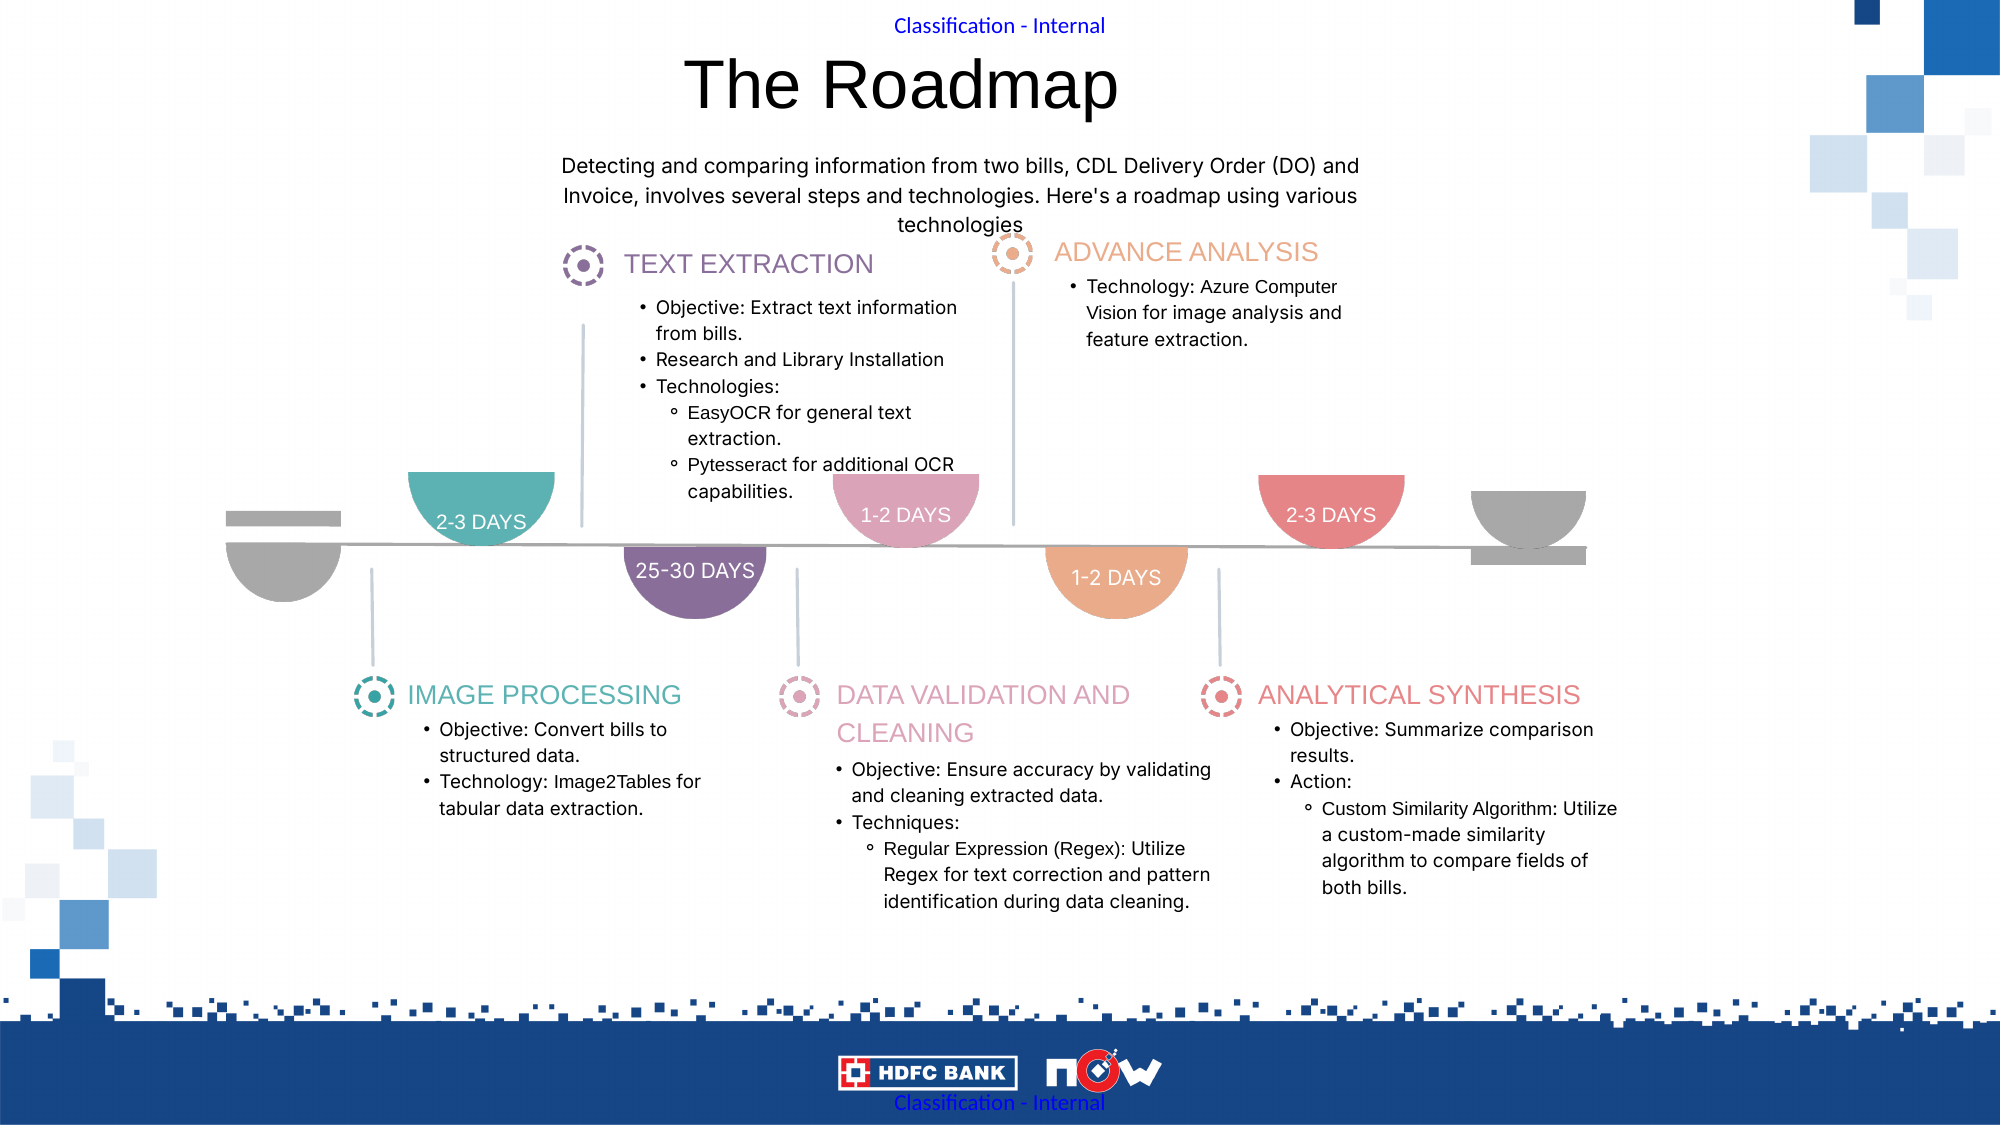

The Roadmap
Detecting and comparing information from two bills, CDL Delivery Order (DO) and Invoice, involves several steps and technologies. Here's a roadmap using various technologies
ADVANCE ANALYSIS

TEXT EXTRACTION

Technology: Azure Computer Vision for image analysis and feature extraction.

Objective: Extract text information from bills.
Research and Library Installation
Technologies:
EasyOCR for general text extraction.
Pytesseract for additional OCR capabilities.

1-2 DAYS
2-3 DAYS
2-3 DAYS

25-30 DAYS

1-2 DAYS

IMAGE PROCESSING
DATA VALIDATION AND CLEANING
ANALYTICAL SYNTHESIS

Objective: Convert bills to structured data.
Technology: Image2Tables for tabular data extraction.

Objective: Summarize comparison results.
Action:
Custom Similarity Algorithm: Utilize a custom-made similarity algorithm to compare fields of both bills.

Objective: Ensure accuracy by validating and cleaning extracted data.
Techniques:
Regular Expression (Regex): Utilize Regex for text correction and pattern identification during data cleaning.